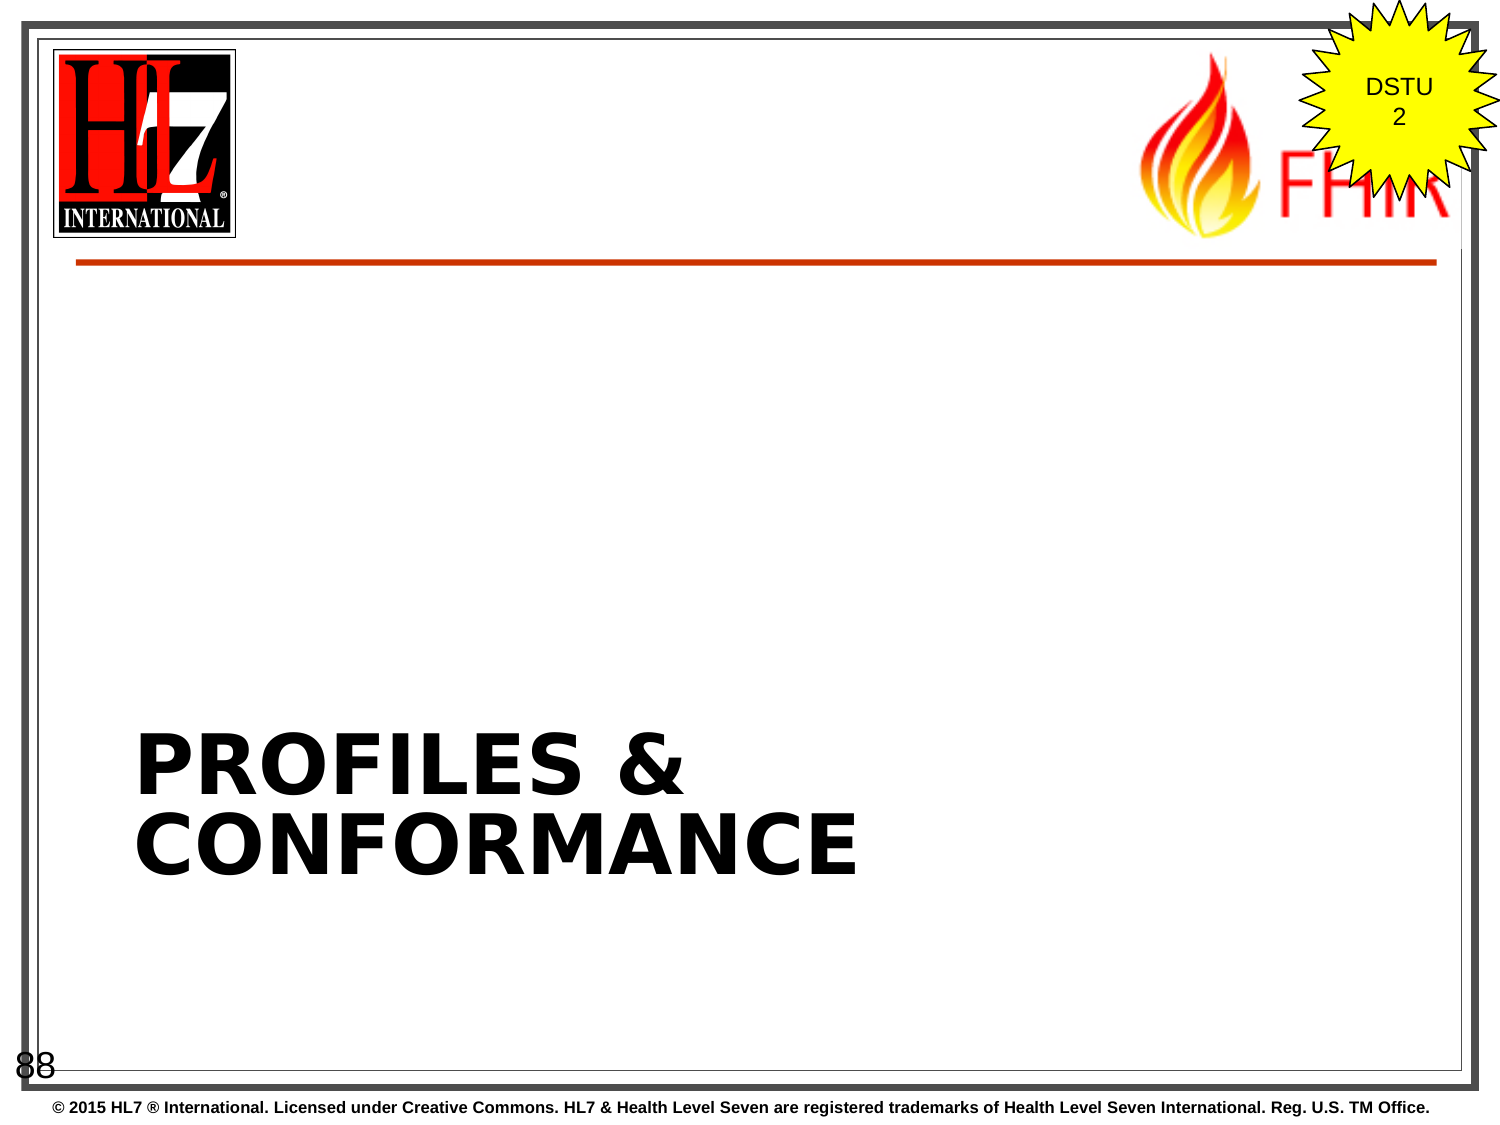

DSTU 2

# Profiles & conformance
88